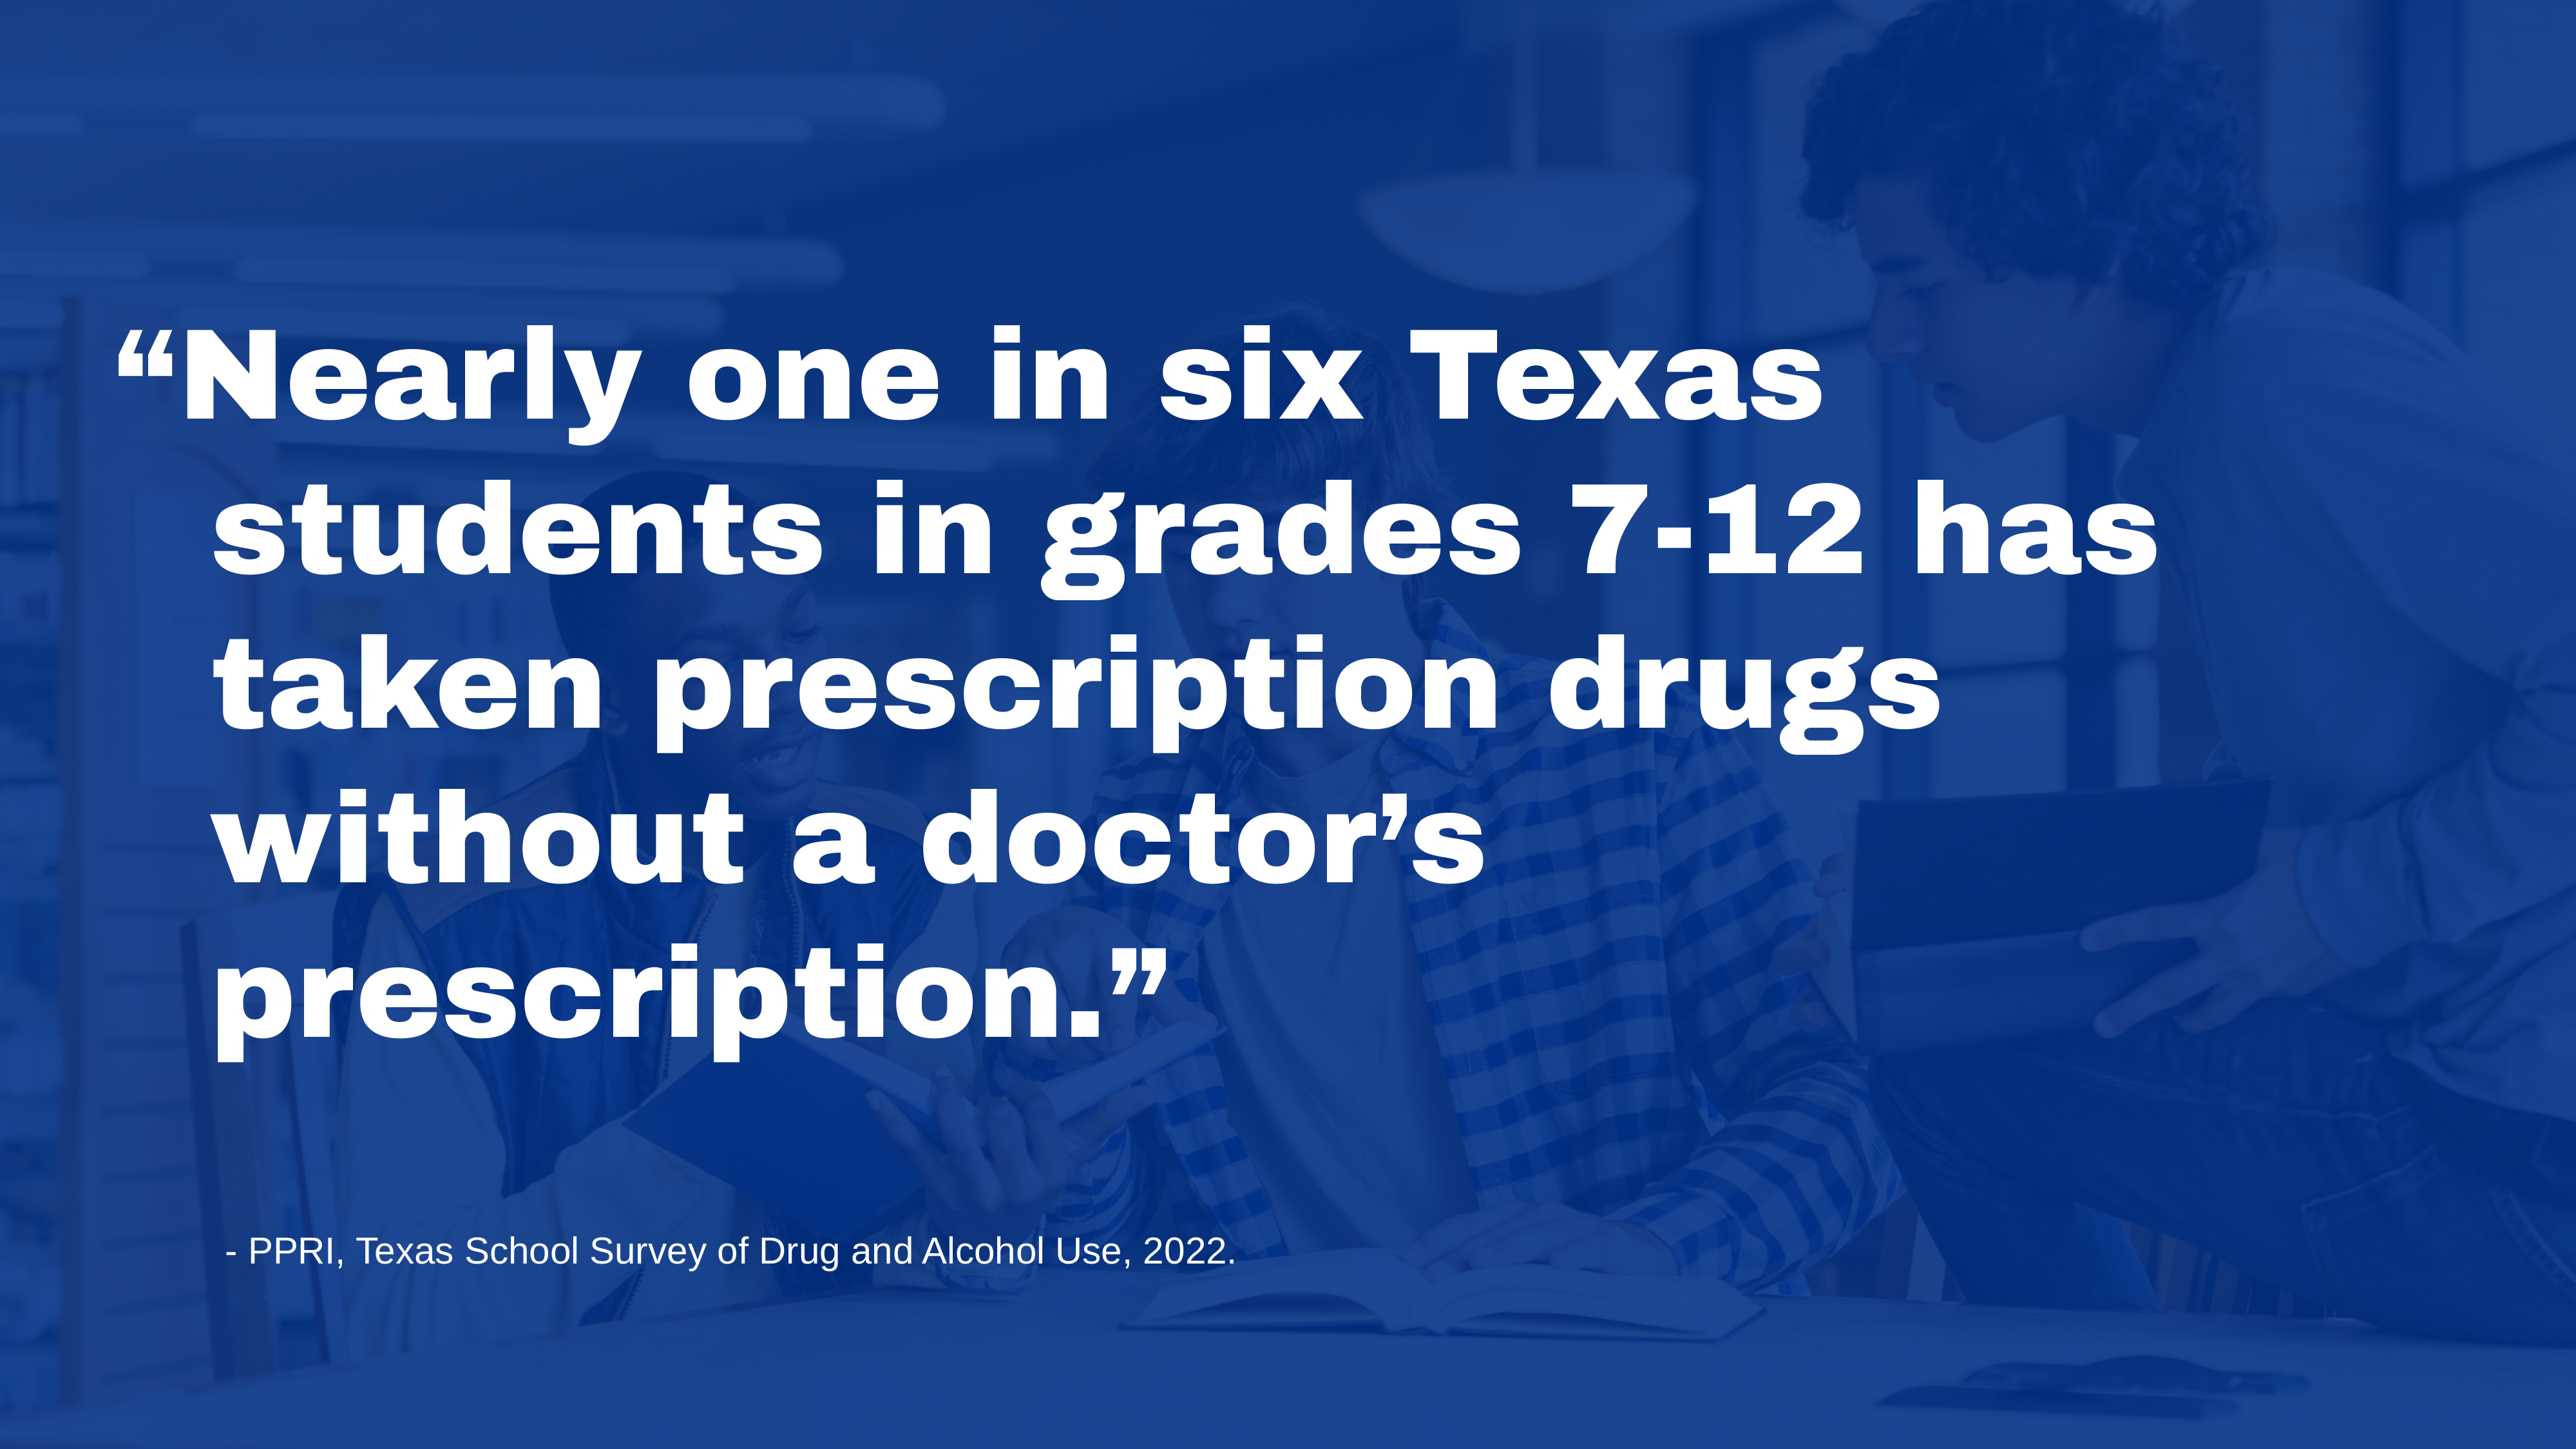

# “Nearly one in six Texas students in grades 7-12 has taken prescription drugs without a doctor’s prescription.”
- PPRI, Texas School Survey of Drug and Alcohol Use, 2022.